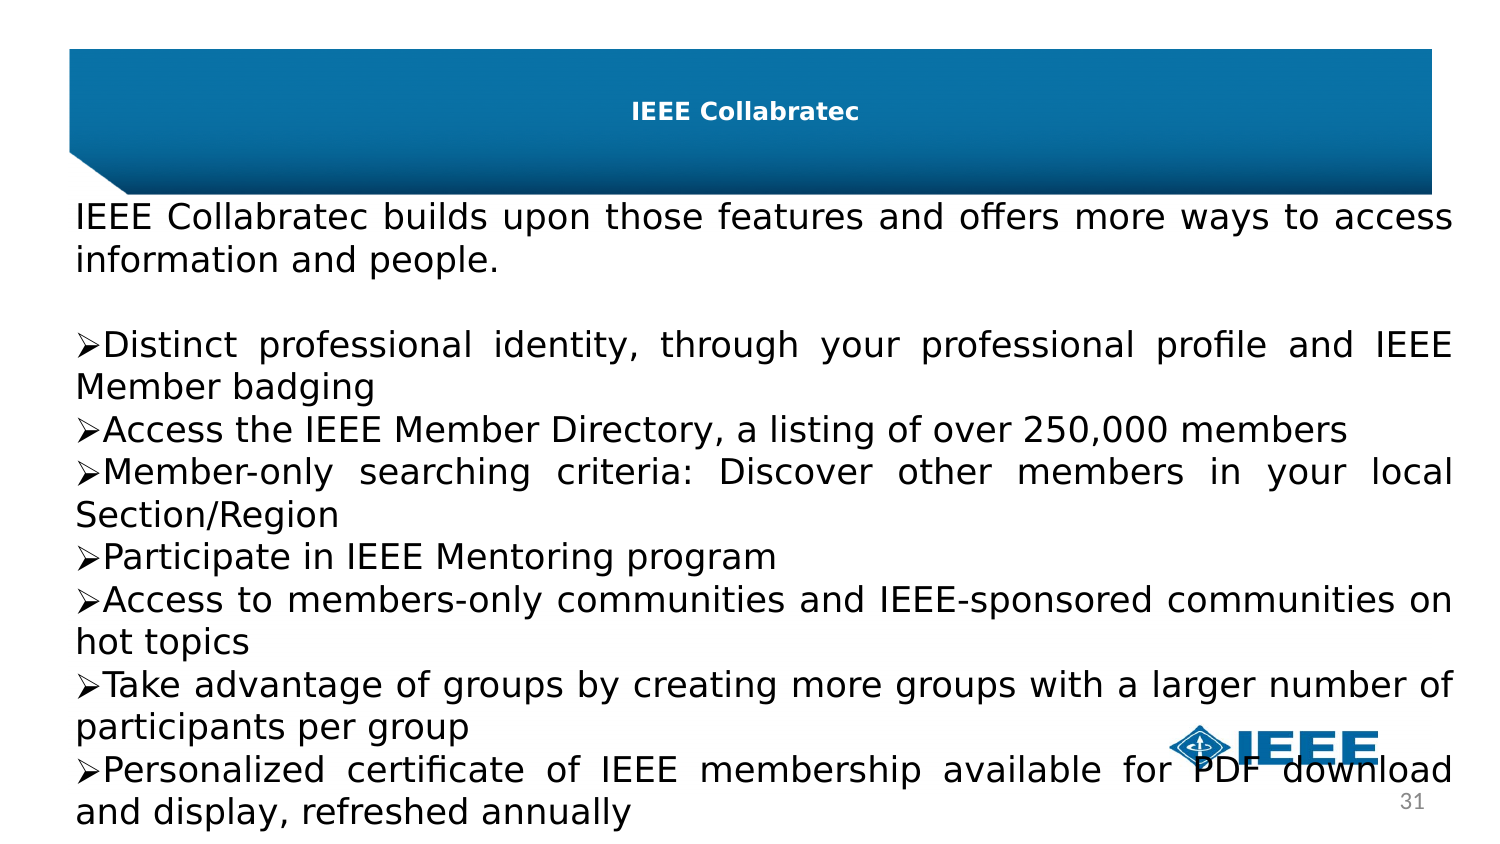

# IEEE Collabratec
IEEE Collabratec builds upon those features and offers more ways to access information and people.

Distinct professional identity, through your professional profile and IEEE Member badging
Access the IEEE Member Directory, a listing of over 250,000 members
Member-only searching criteria: Discover other members in your local Section/Region
Participate in IEEE Mentoring program
Access to members-only communities and IEEE-sponsored communities on hot topics
Take advantage of groups by creating more groups with a larger number of participants per group
Personalized certificate of IEEE membership available for PDF download and display, refreshed annually

31